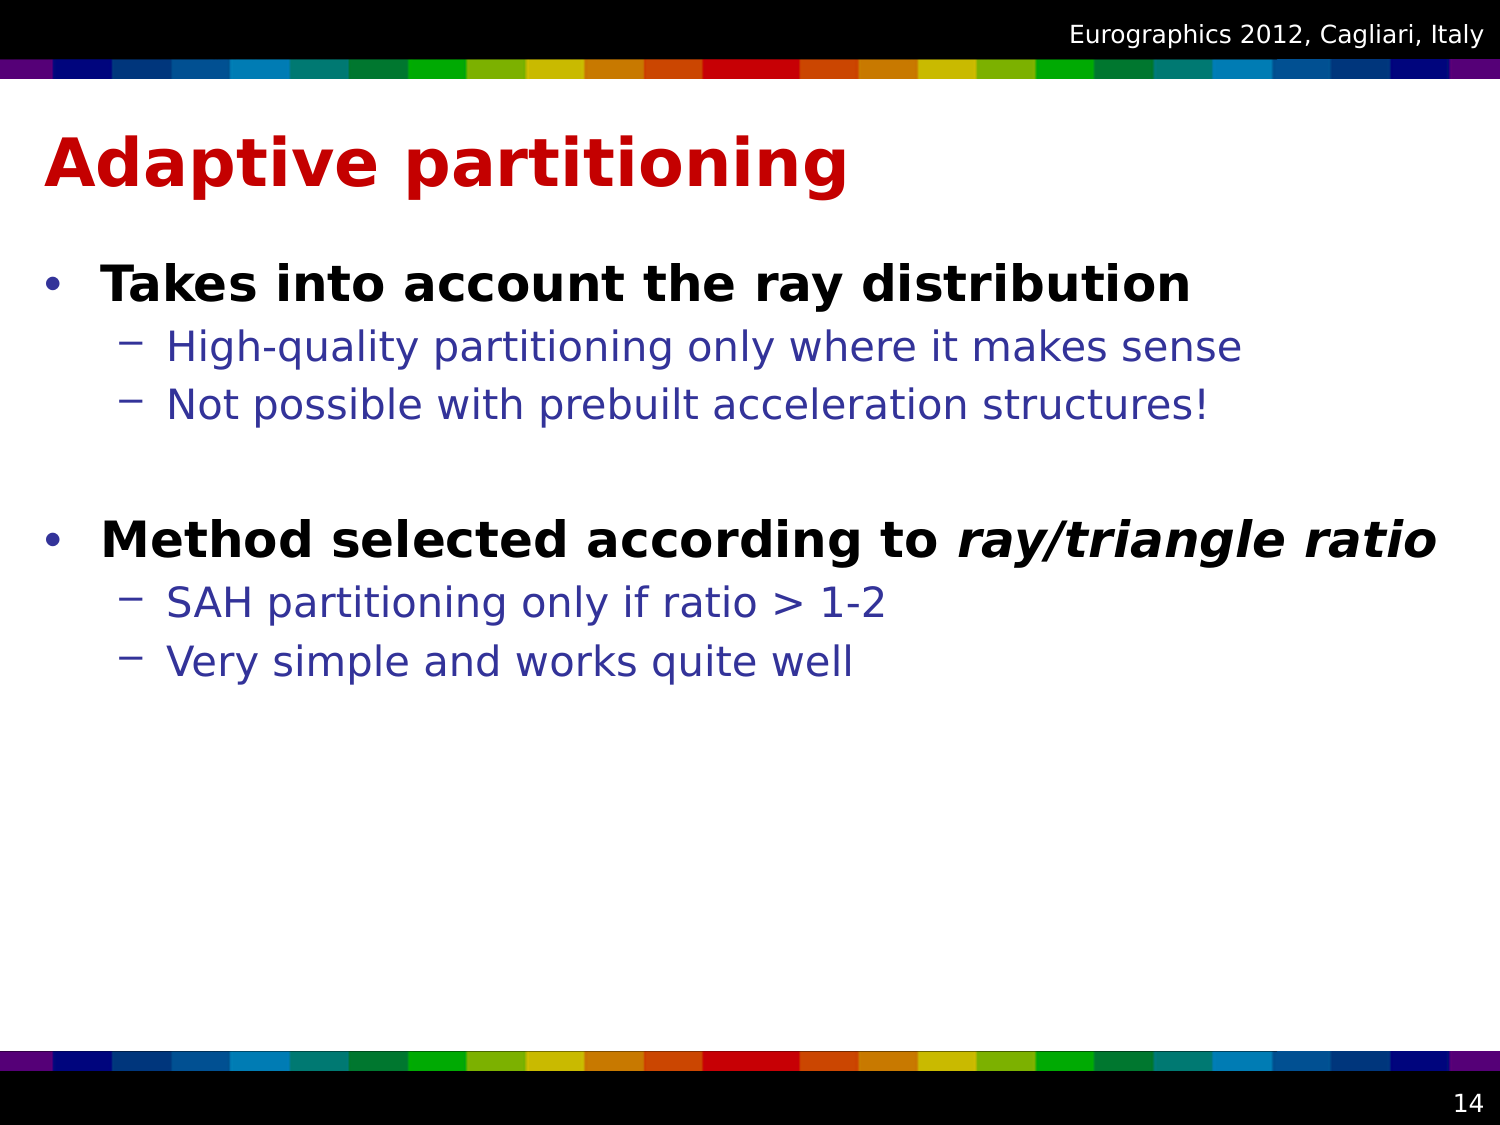

# Adaptive partitioning
Takes into account the ray distribution
High-quality partitioning only where it makes sense
Not possible with prebuilt acceleration structures!

Method selected according to ray/triangle ratio
SAH partitioning only if ratio > 1-2
Very simple and works quite well
14